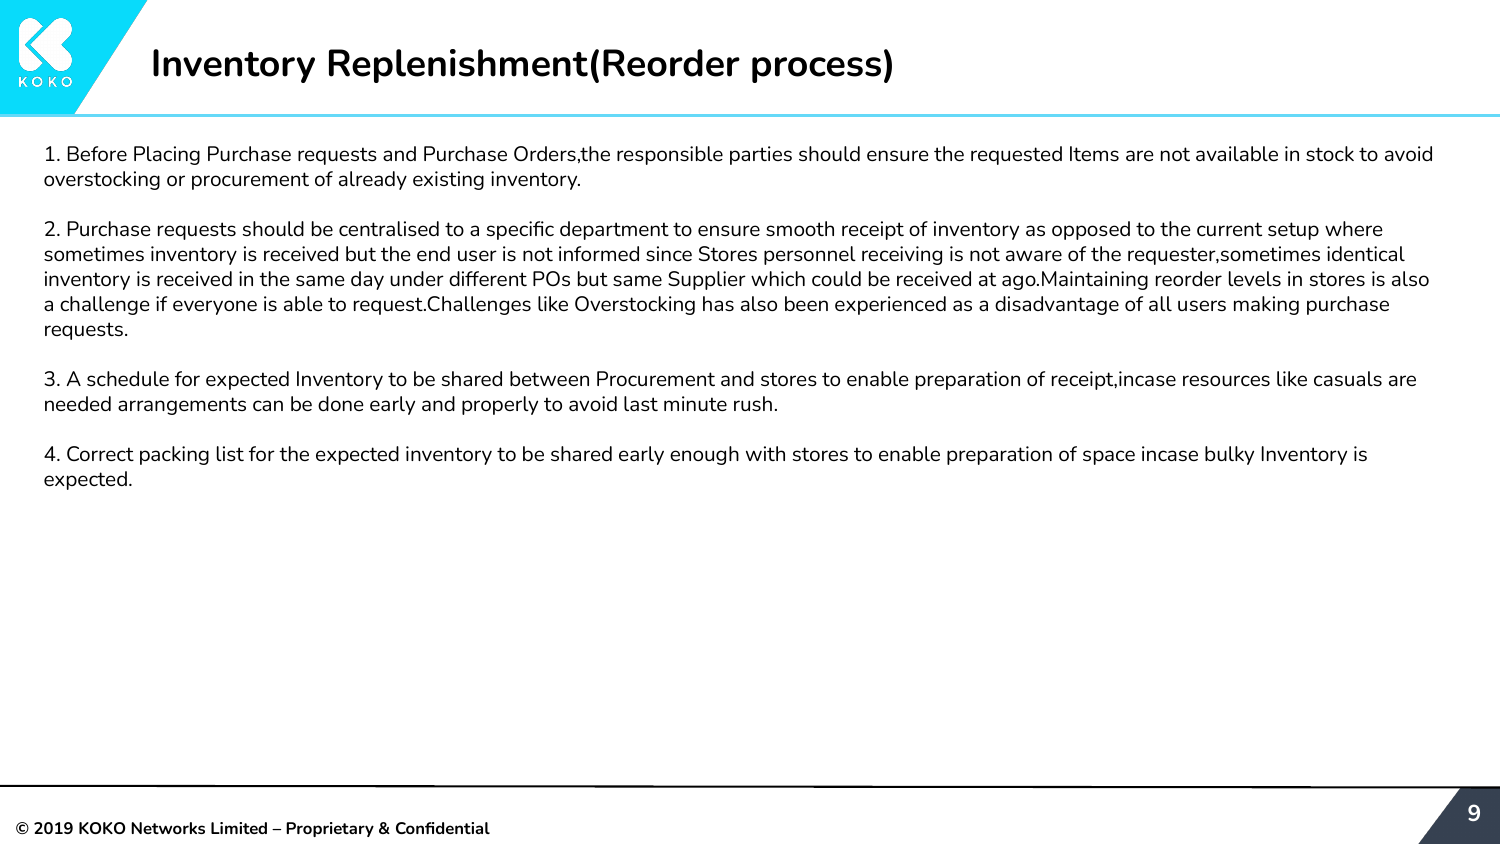

# Inventory Replenishment(Reorder process)
1. Before Placing Purchase requests and Purchase Orders,the responsible parties should ensure the requested Items are not available in stock to avoid overstocking or procurement of already existing inventory.

2. Purchase requests should be centralised to a specific department to ensure smooth receipt of inventory as opposed to the current setup where sometimes inventory is received but the end user is not informed since Stores personnel receiving is not aware of the requester,sometimes identical inventory is received in the same day under different POs but same Supplier which could be received at ago.Maintaining reorder levels in stores is also a challenge if everyone is able to request.Challenges like Overstocking has also been experienced as a disadvantage of all users making purchase requests.

3. A schedule for expected Inventory to be shared between Procurement and stores to enable preparation of receipt,incase resources like casuals are needed arrangements can be done early and properly to avoid last minute rush.

4. Correct packing list for the expected inventory to be shared early enough with stores to enable preparation of space incase bulky Inventory is expected.

9